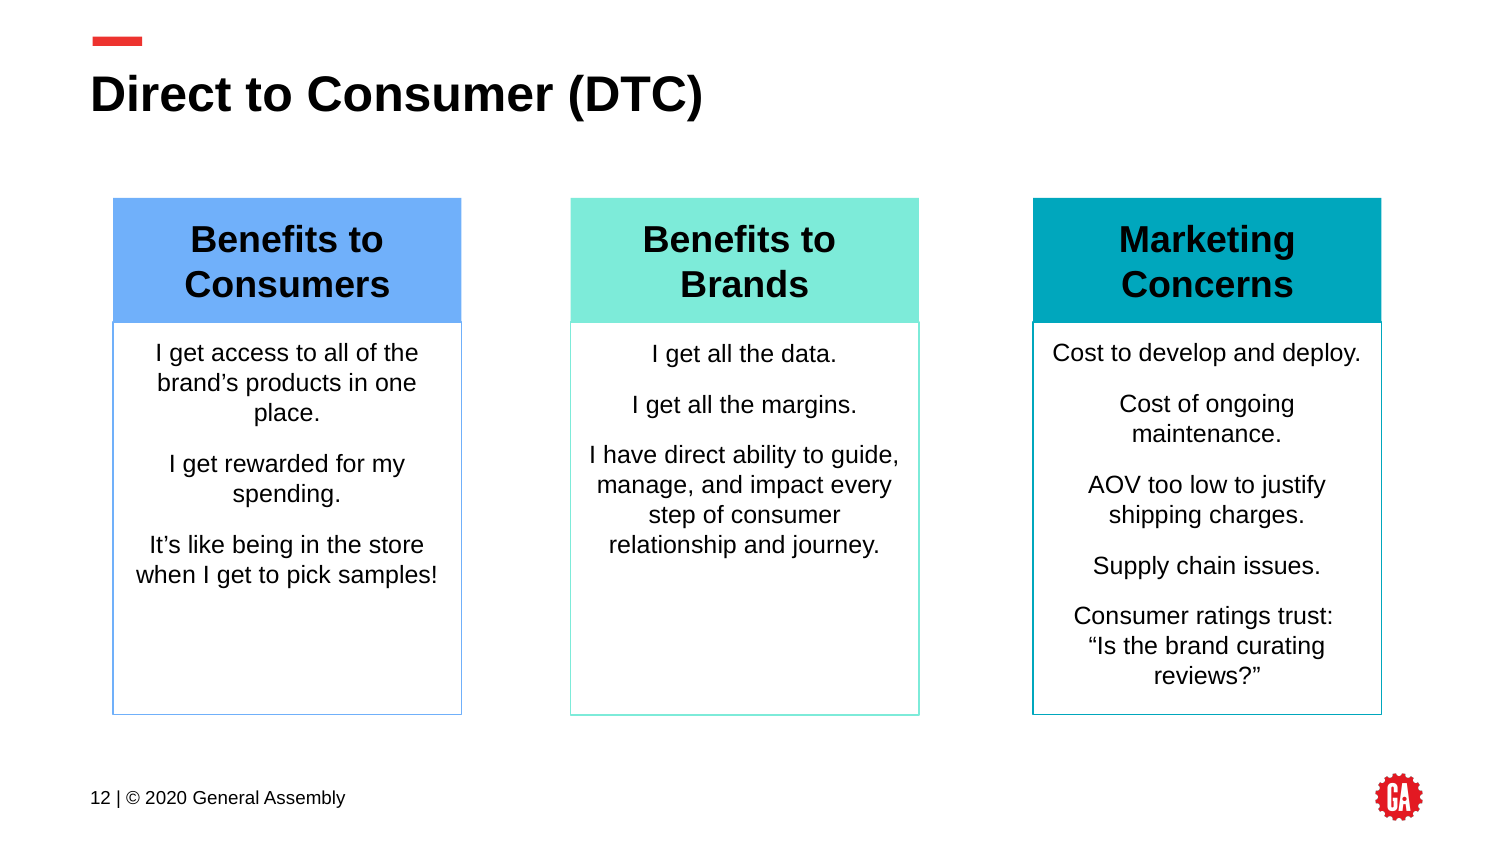

# Direct to Consumer (DTC)
Benefits to Consumers
Benefits to
Brands
Marketing Concerns
I get access to all of the brand’s products in one place.
I get rewarded for my spending.
It’s like being in the store when I get to pick samples!

Cost to develop and deploy.
Cost of ongoing maintenance.
AOV too low to justify shipping charges.
Supply chain issues.
Consumer ratings trust:
“Is the brand curating reviews?”
I get all the data.
I get all the margins.
I have direct ability to guide, manage, and impact every step of consumer relationship and journey.
12 | © 2020 General Assembly